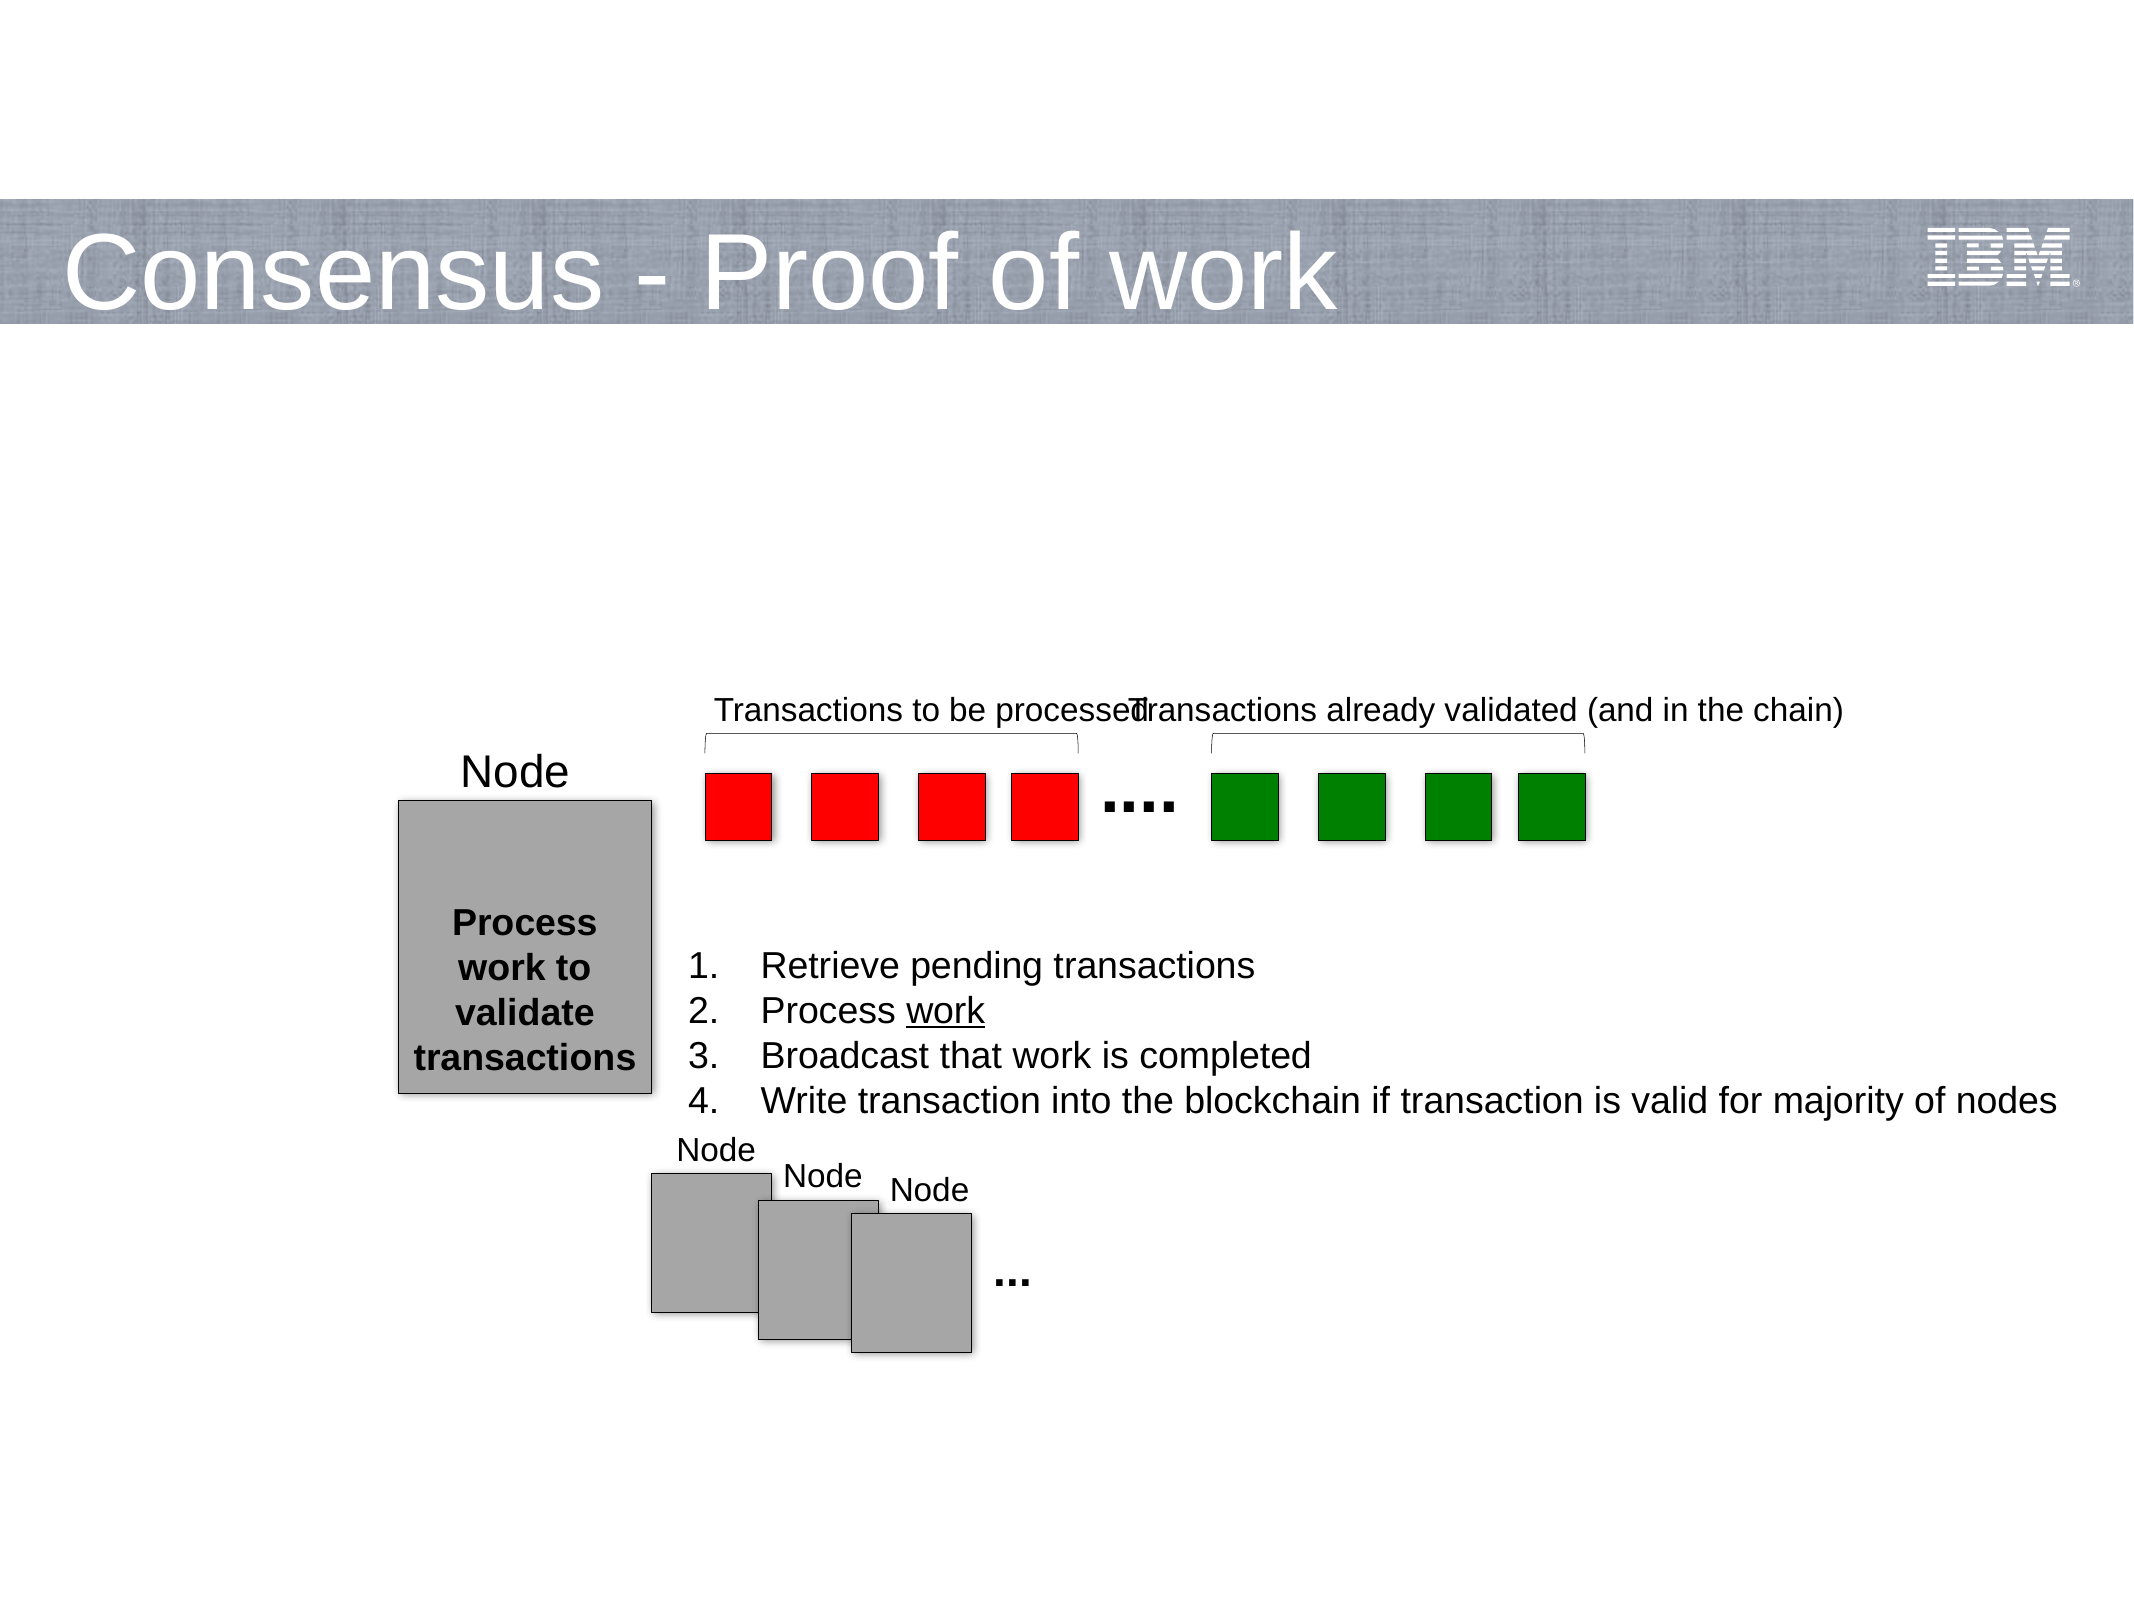

Consensus - Proof of work

Transactions to be processed
Transactions already validated (and in the chain)
Node
....

Process work to validate transactions
Retrieve pending transactions
Process work
Broadcast that work is completed
Write transaction into the blockchain if transaction is valid for majority of nodes
Node
Node
Node

...
7